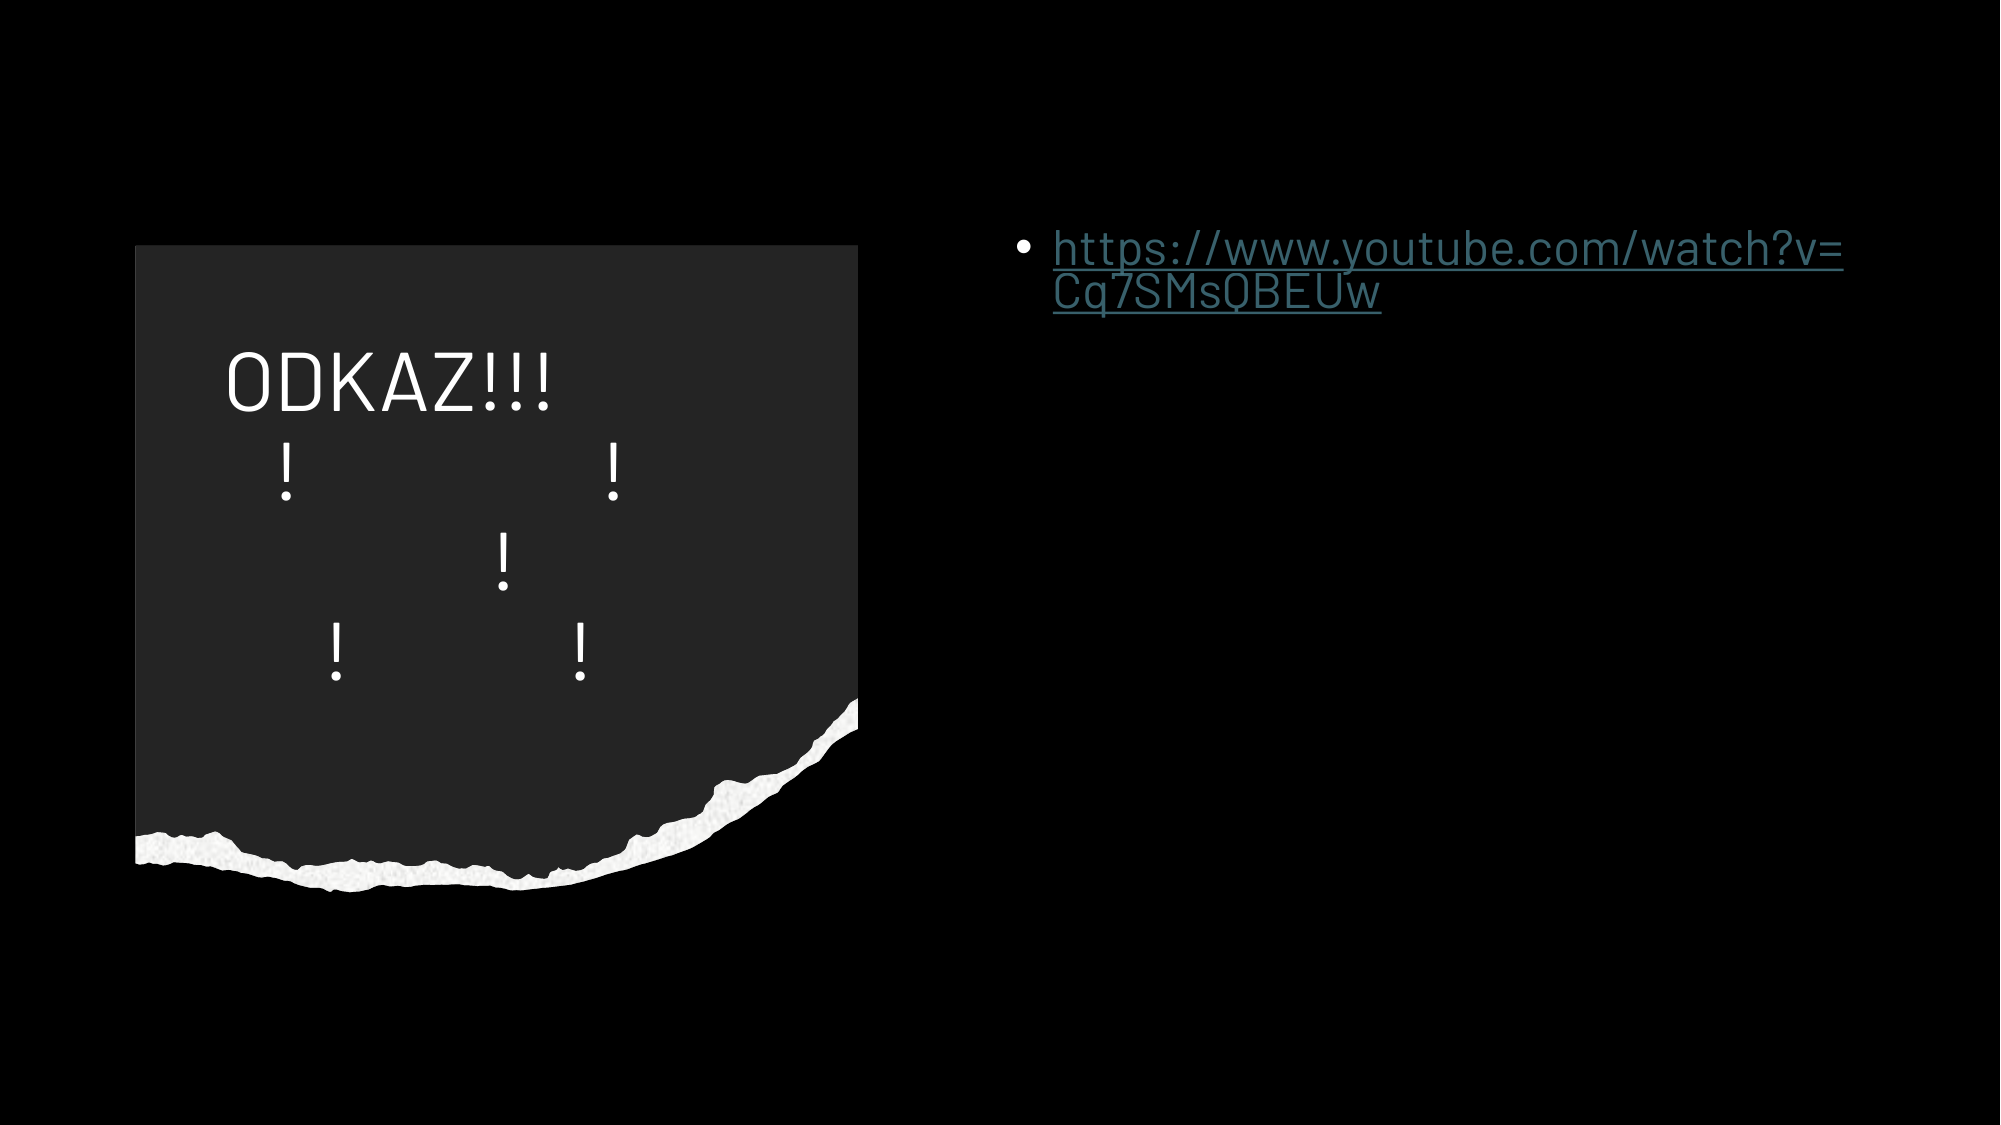

https://www.youtube.com/watch?v=Cq7SMsQBEUw

# ODKAZ!!! !                  ! ! !             !